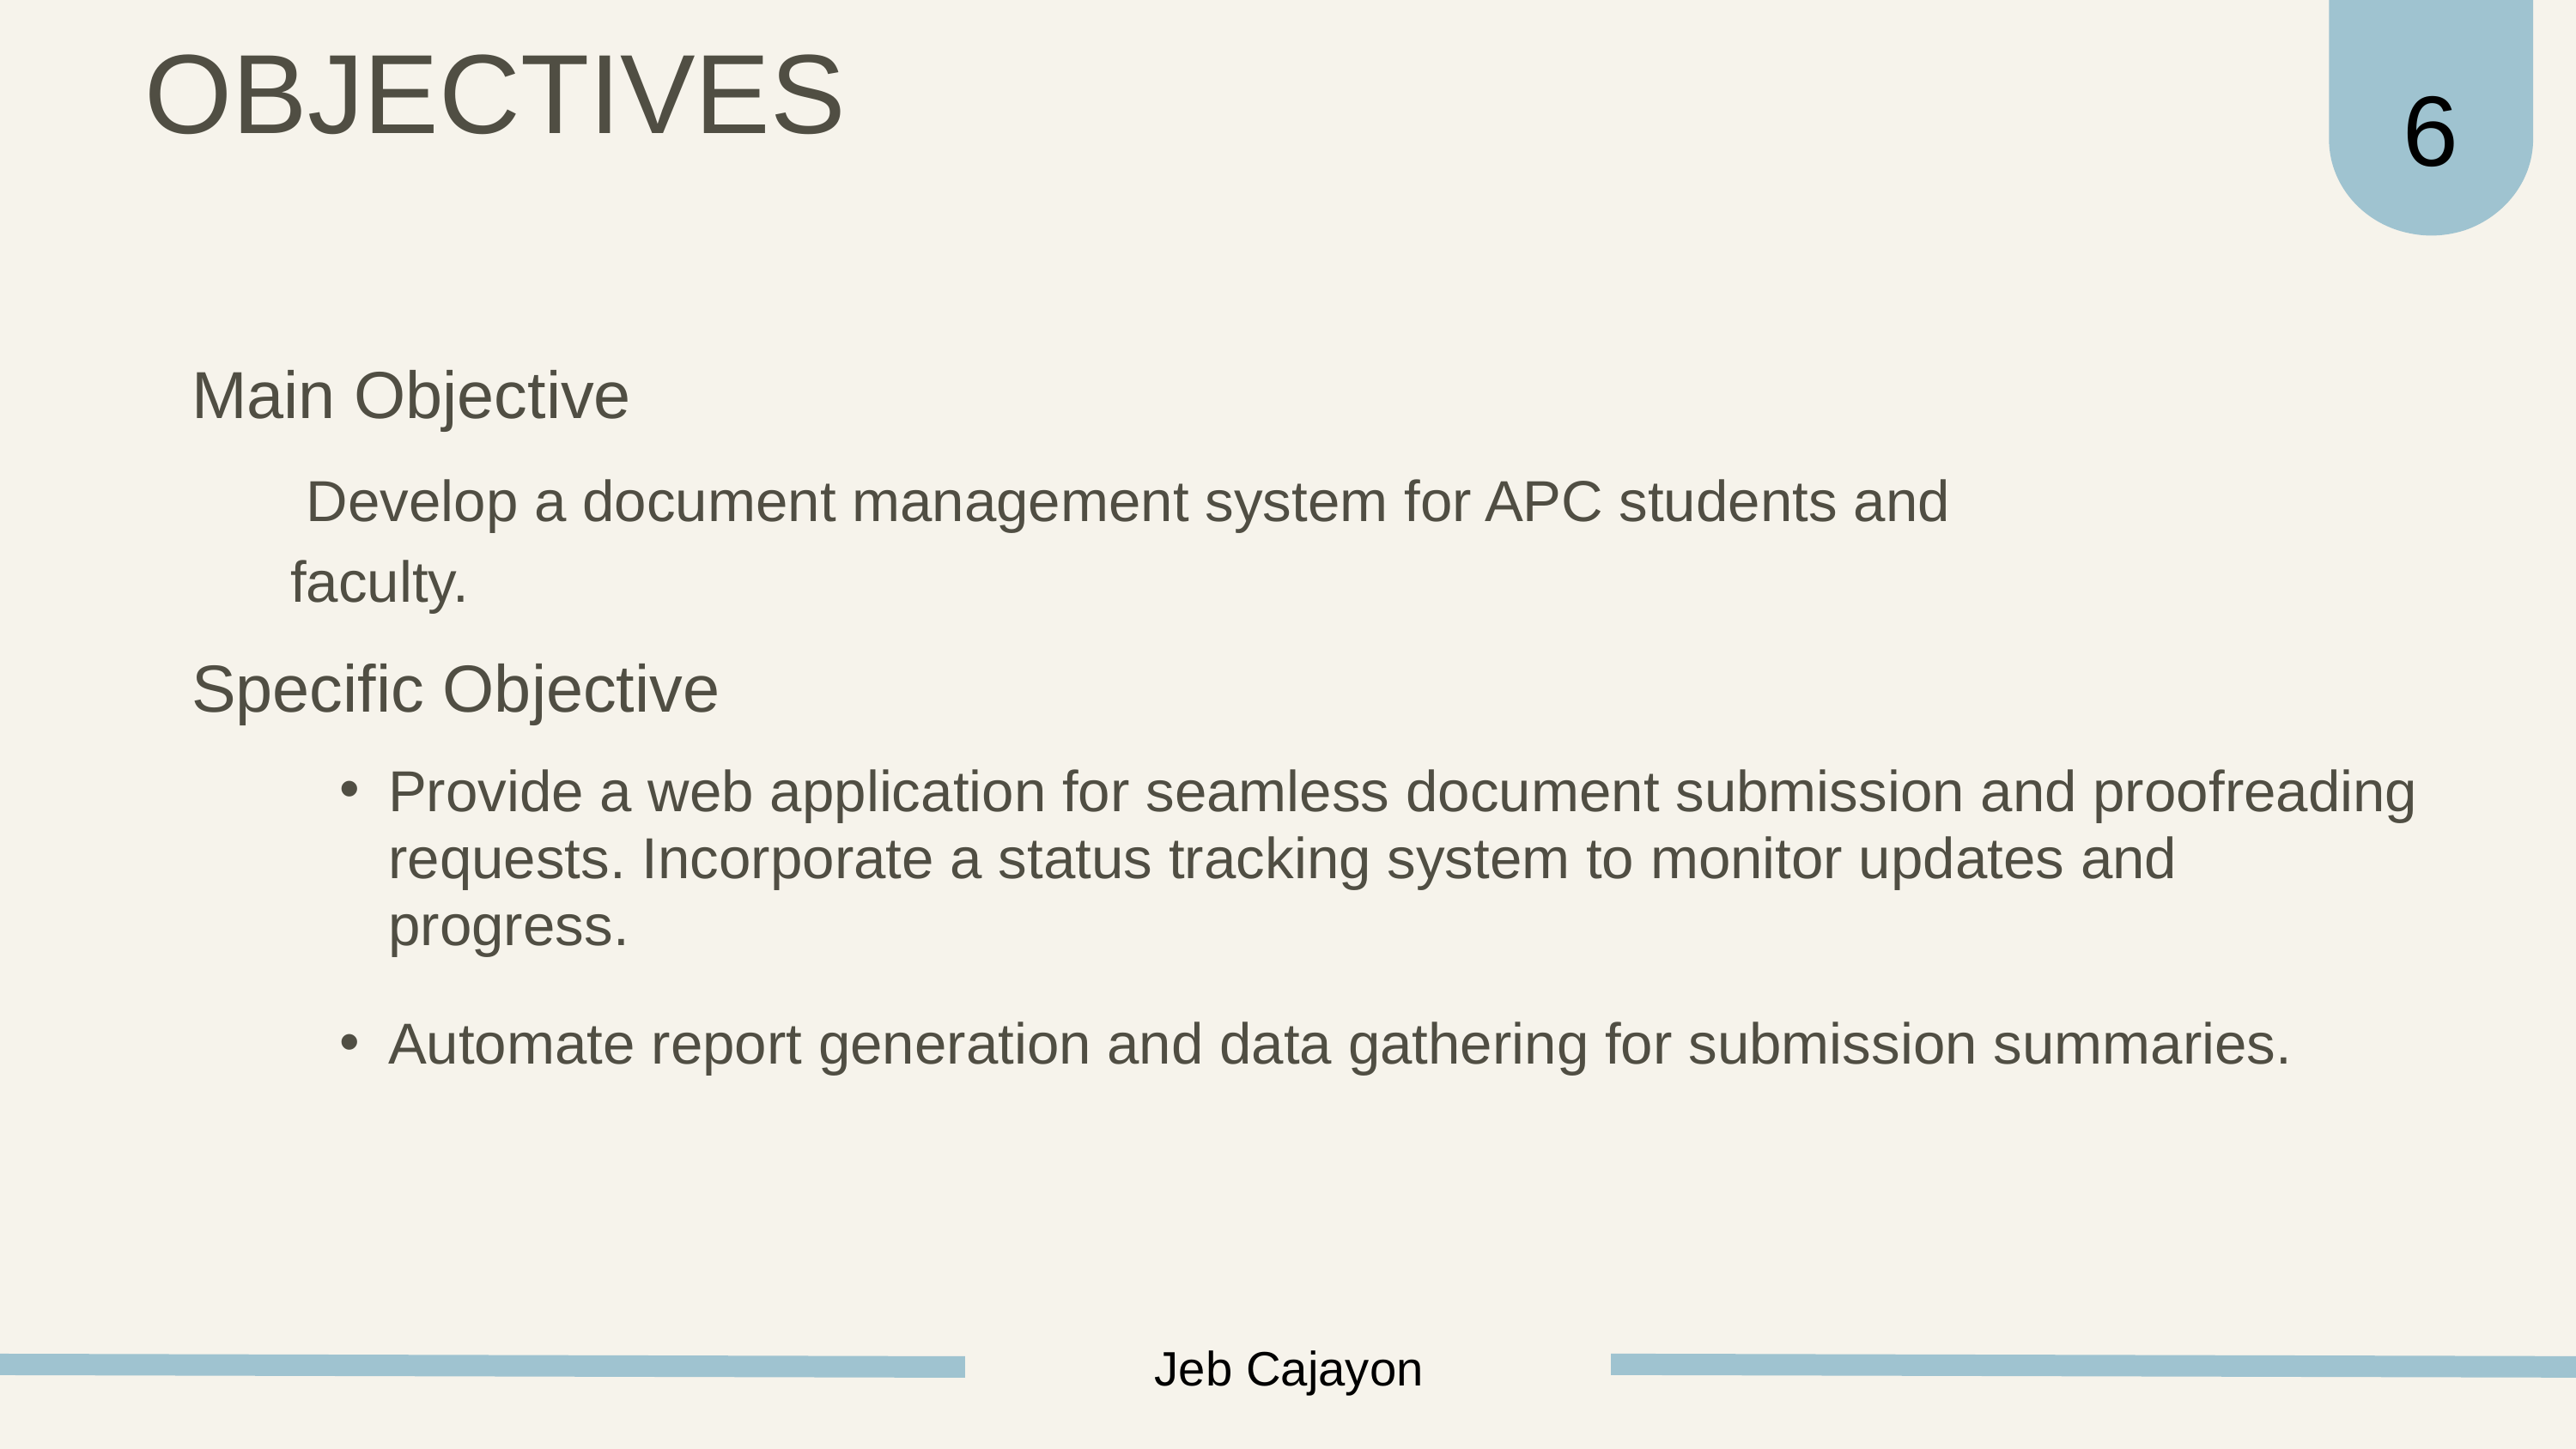

6
OBJECTIVES
Main Objective
 Develop a document management system for APC students and faculty.​
Specific Objective
Provide a web application for seamless document submission and proofreading requests. Incorporate a status tracking system to monitor updates and progress. ​
Automate report generation and data gathering for submission summaries.​
Jeb Cajayon